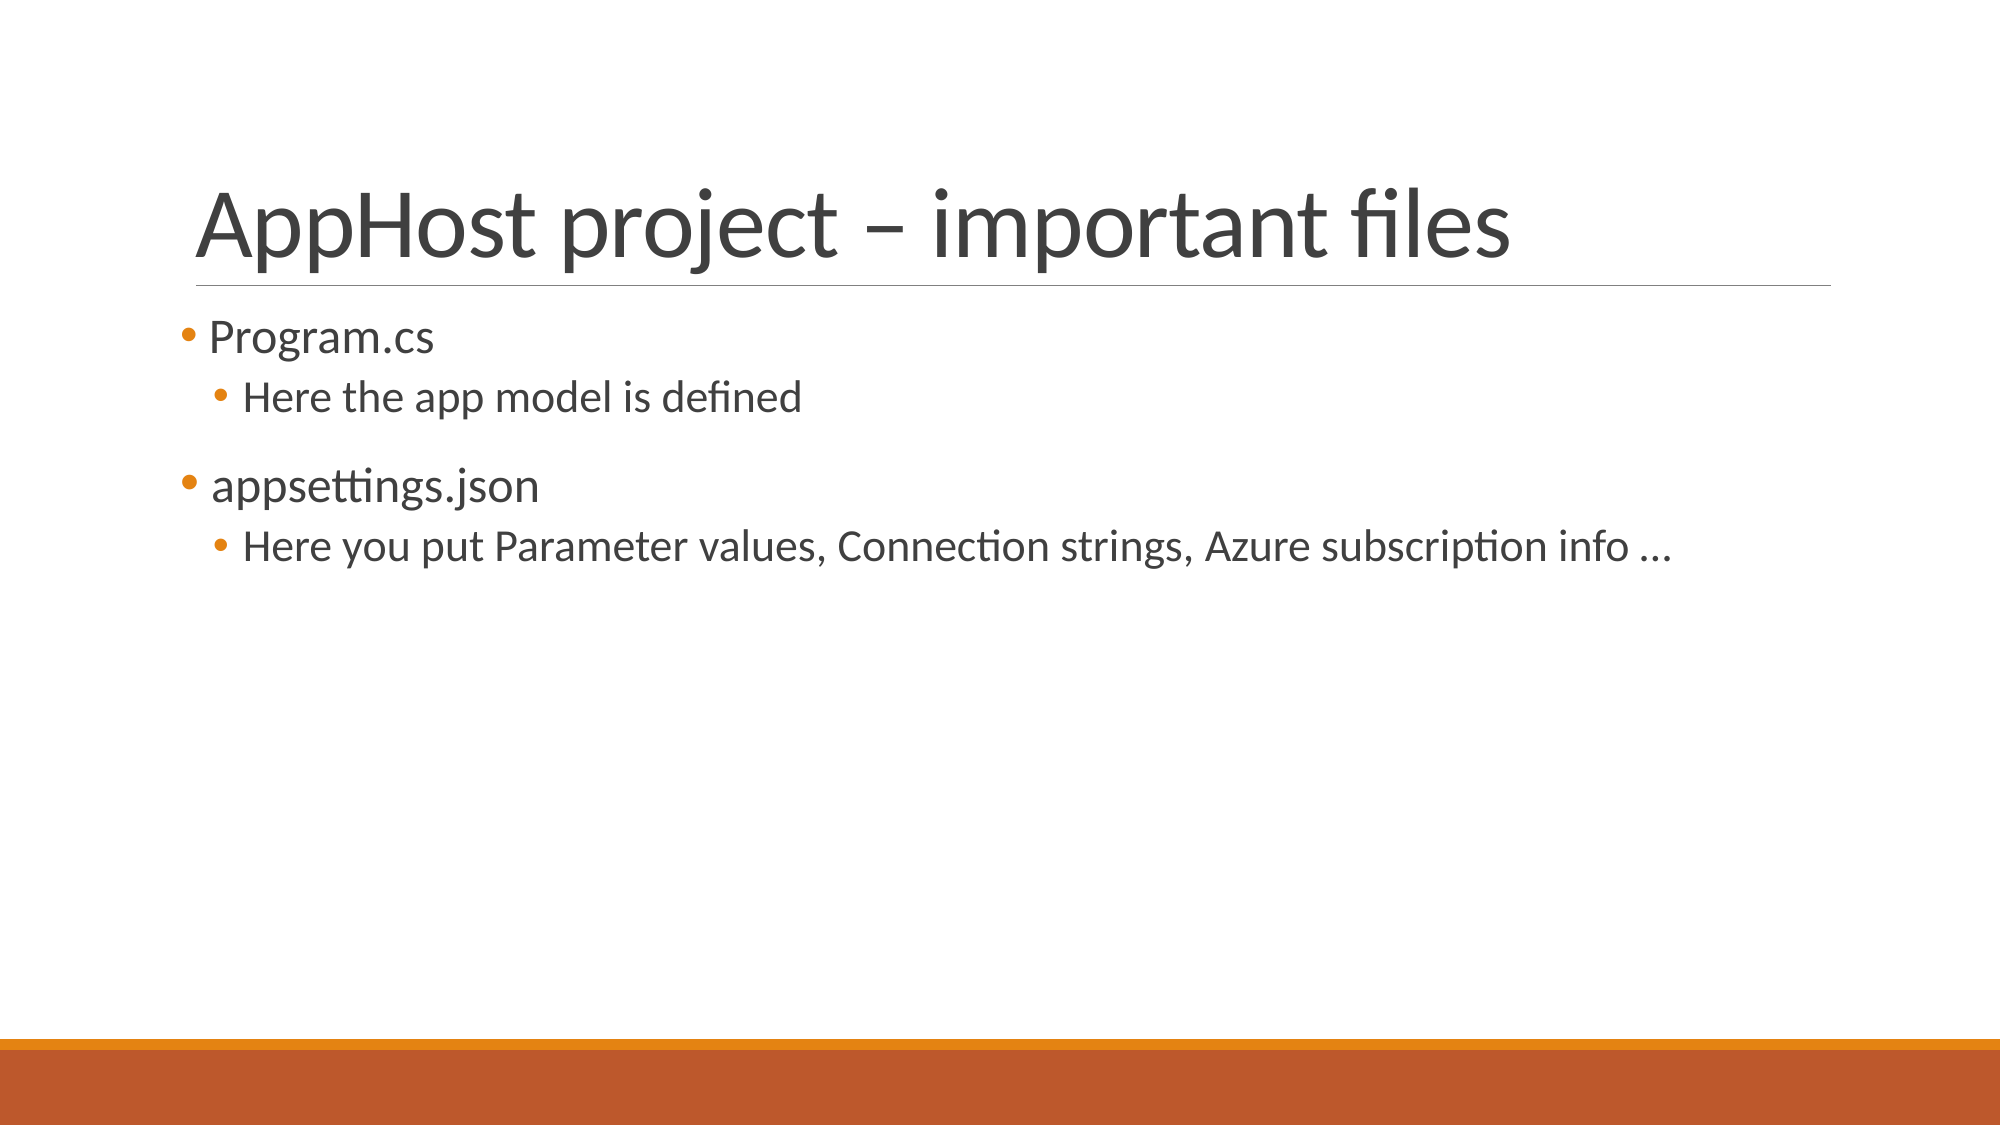

# AppHost project – important files
 Program.cs
Here the app model is defined
 appsettings.json
Here you put Parameter values, Connection strings, Azure subscription info …